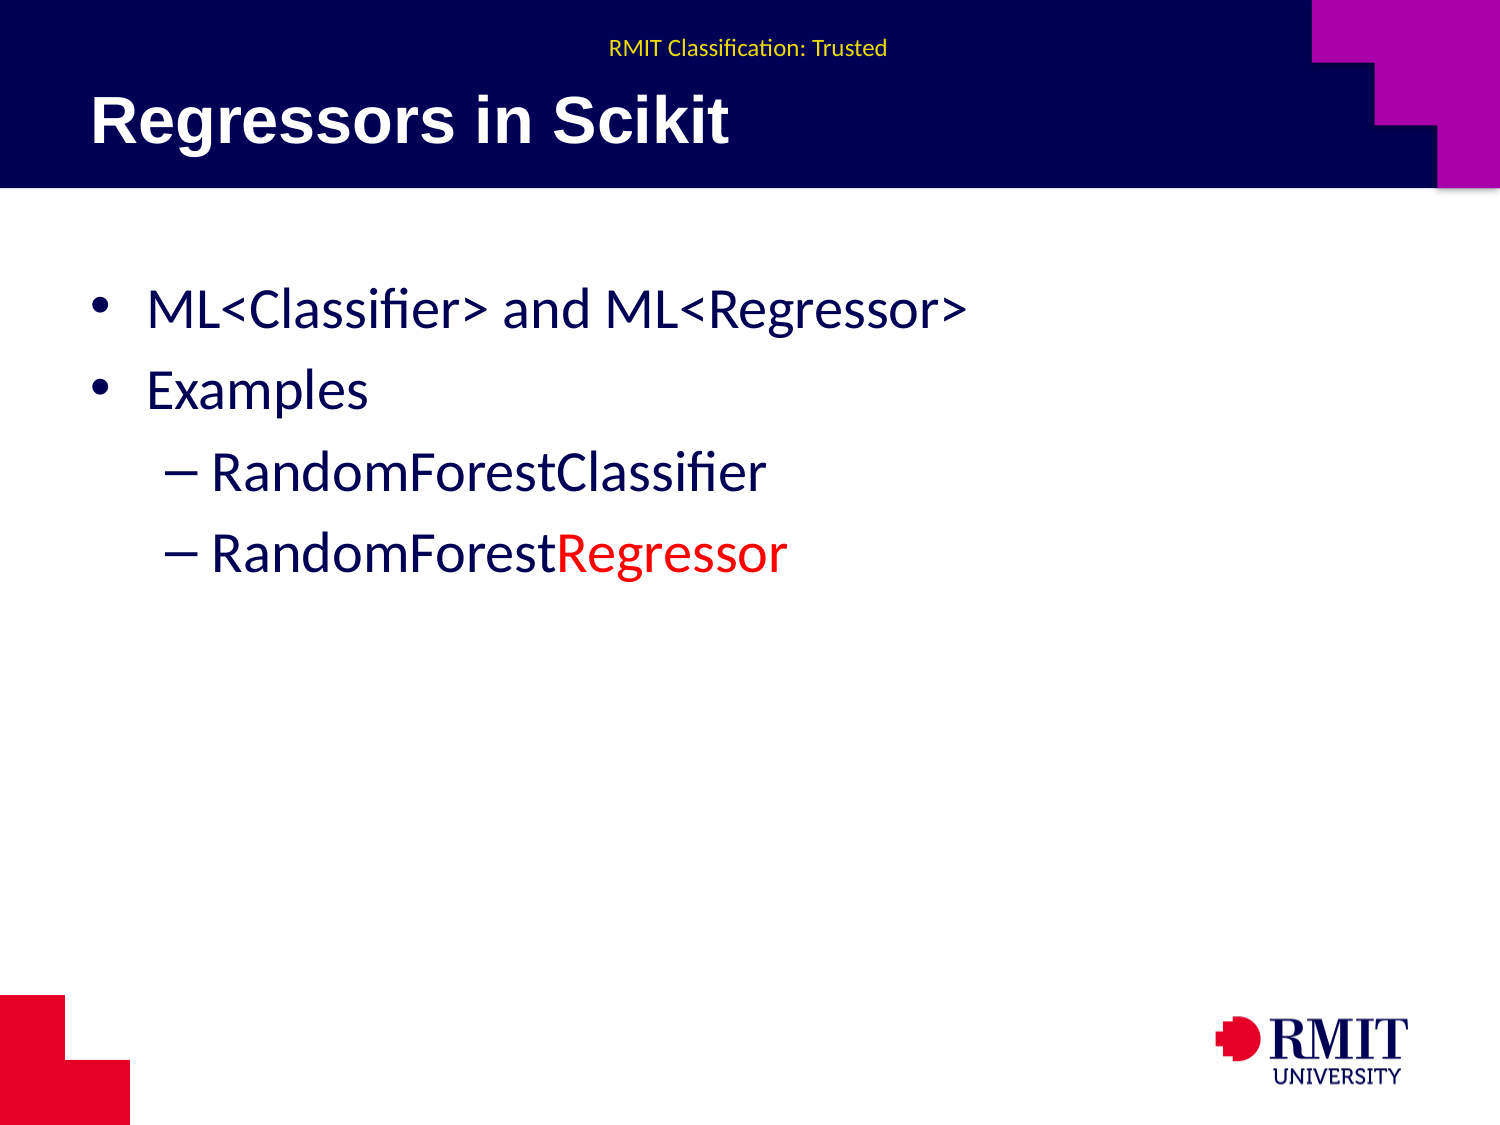

# Regressors in Scikit
ML<Classifier> and ML<Regressor>
Examples
RandomForestClassifier
RandomForestRegressor